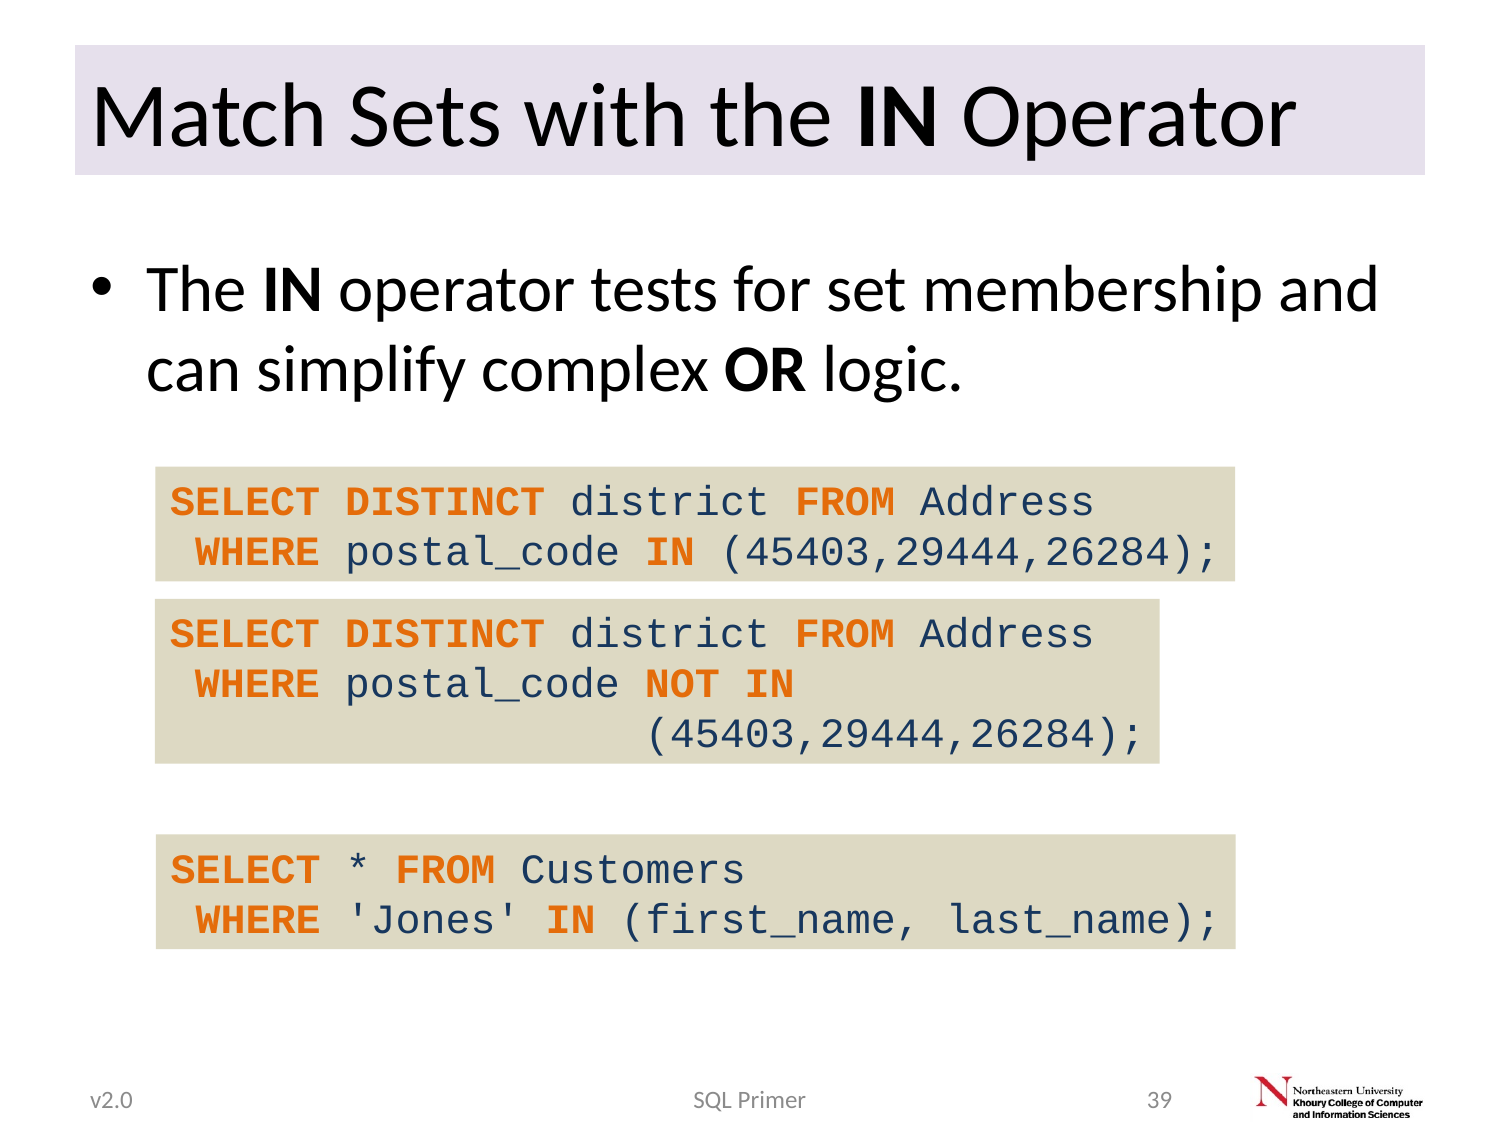

# Match Sets with the IN Operator
The IN operator tests for set membership and can simplify complex OR logic.
SELECT DISTINCT district FROM Address
 WHERE postal_code IN (45403,29444,26284);
SELECT DISTINCT district FROM Address
 WHERE postal_code NOT IN
                   (45403,29444,26284);
SELECT * FROM Customers
 WHERE 'Jones' IN (first_name, last_name);
v2.0
SQL Primer
39